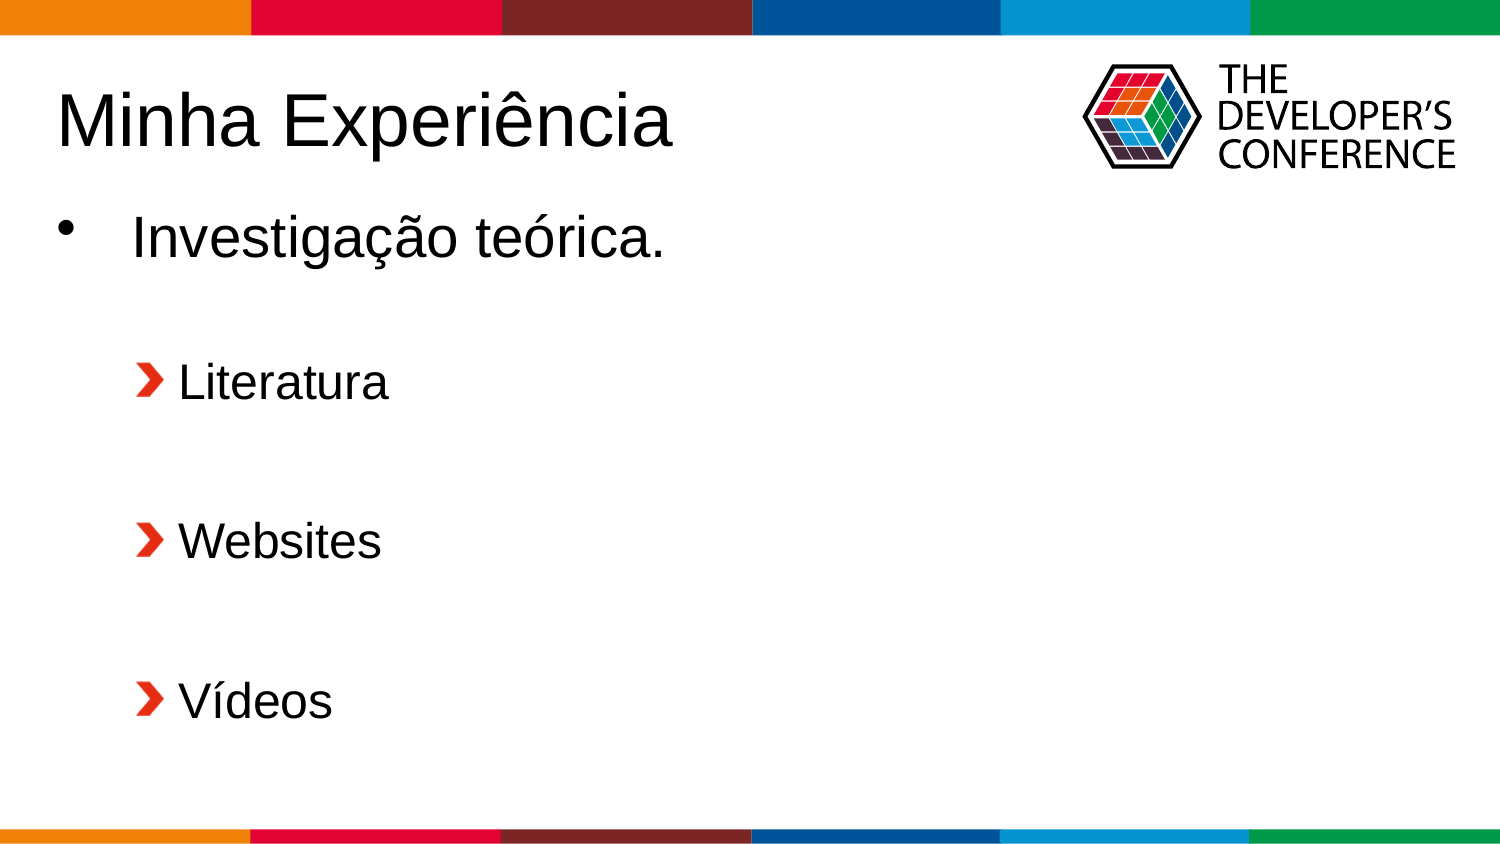

# Minha Experiência
Investigação teórica.

Literatura

Websites

Vídeos